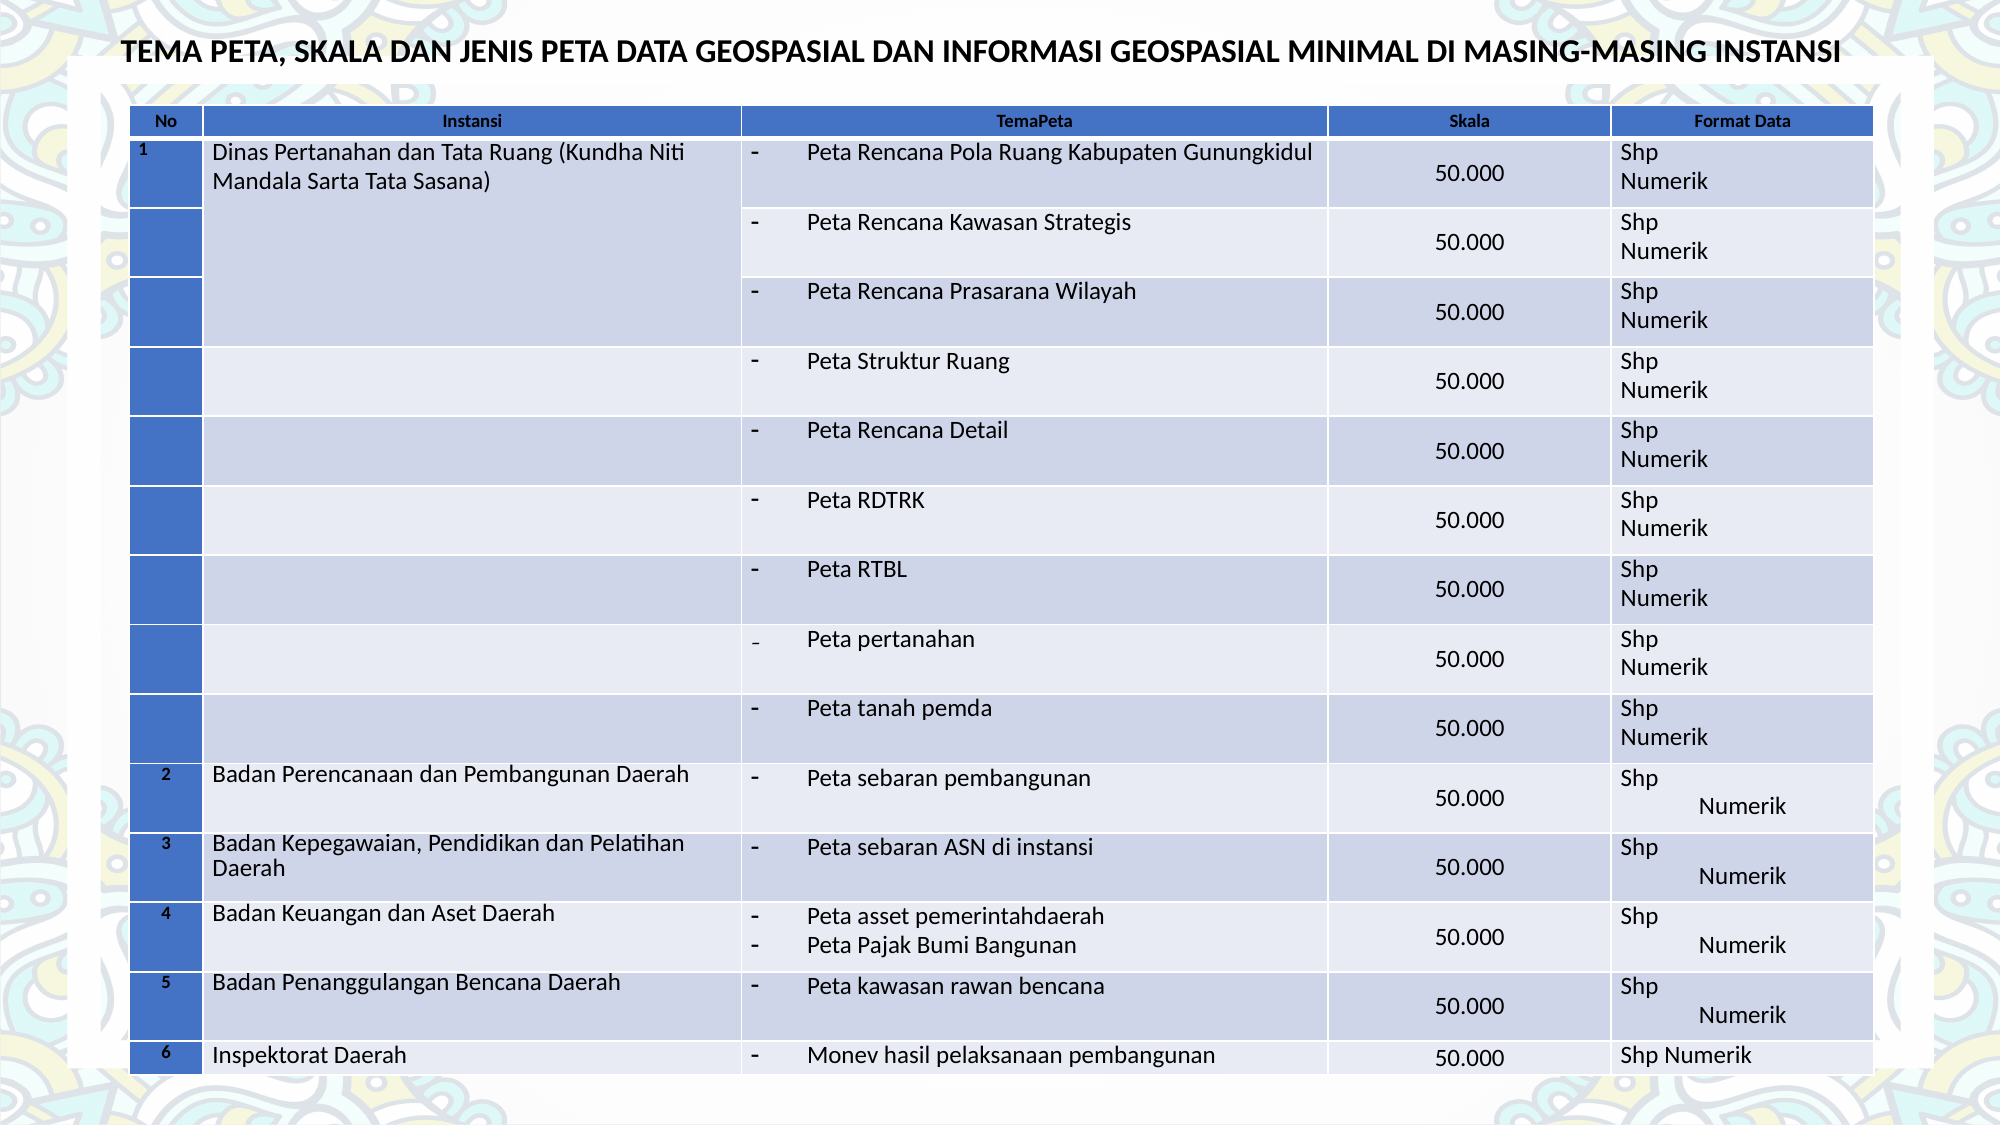

TEMA PETA, SKALA DAN JENIS PETA DATA GEOSPASIAL DAN INFORMASI GEOSPASIAL MINIMAL DI MASING-MASING INSTANSI
| No | Instansi | TemaPeta | Skala | Format Data |
| --- | --- | --- | --- | --- |
| 1 | Dinas Pertanahan dan Tata Ruang (Kundha Niti Mandala Sarta Tata Sasana) | Peta Rencana Pola Ruang Kabupaten Gunungkidul | 50.000 | Shp Numerik |
|  |  | Peta Rencana Kawasan Strategis | 50.000 | Shp Numerik |
|  |  | Peta Rencana Prasarana Wilayah | 50.000 | Shp Numerik |
|  |  | Peta Struktur Ruang | 50.000 | Shp Numerik |
|  |  | Peta Rencana Detail | 50.000 | Shp Numerik |
|  |  | Peta RDTRK | 50.000 | Shp Numerik |
|  |  | Peta RTBL | 50.000 | Shp Numerik |
|  |  | Peta pertanahan | 50.000 | Shp Numerik |
|  |  | Peta tanah pemda | 50.000 | Shp Numerik |
| 2 | Badan Perencanaan dan Pembangunan Daerah | Peta sebaran pembangunan | 50.000 | Shp Numerik |
| 3 | Badan Kepegawaian, Pendidikan dan Pelatihan Daerah | Peta sebaran ASN di instansi | 50.000 | Shp Numerik |
| 4 | Badan Keuangan dan Aset Daerah | Peta asset pemerintahdaerah Peta Pajak Bumi Bangunan | 50.000 | Shp Numerik |
| 5 | Badan Penanggulangan Bencana Daerah | Peta kawasan rawan bencana | 50.000 | Shp Numerik |
| 6 | Inspektorat Daerah | Monev hasil pelaksanaan pembangunan | 50.000 | Shp Numerik |